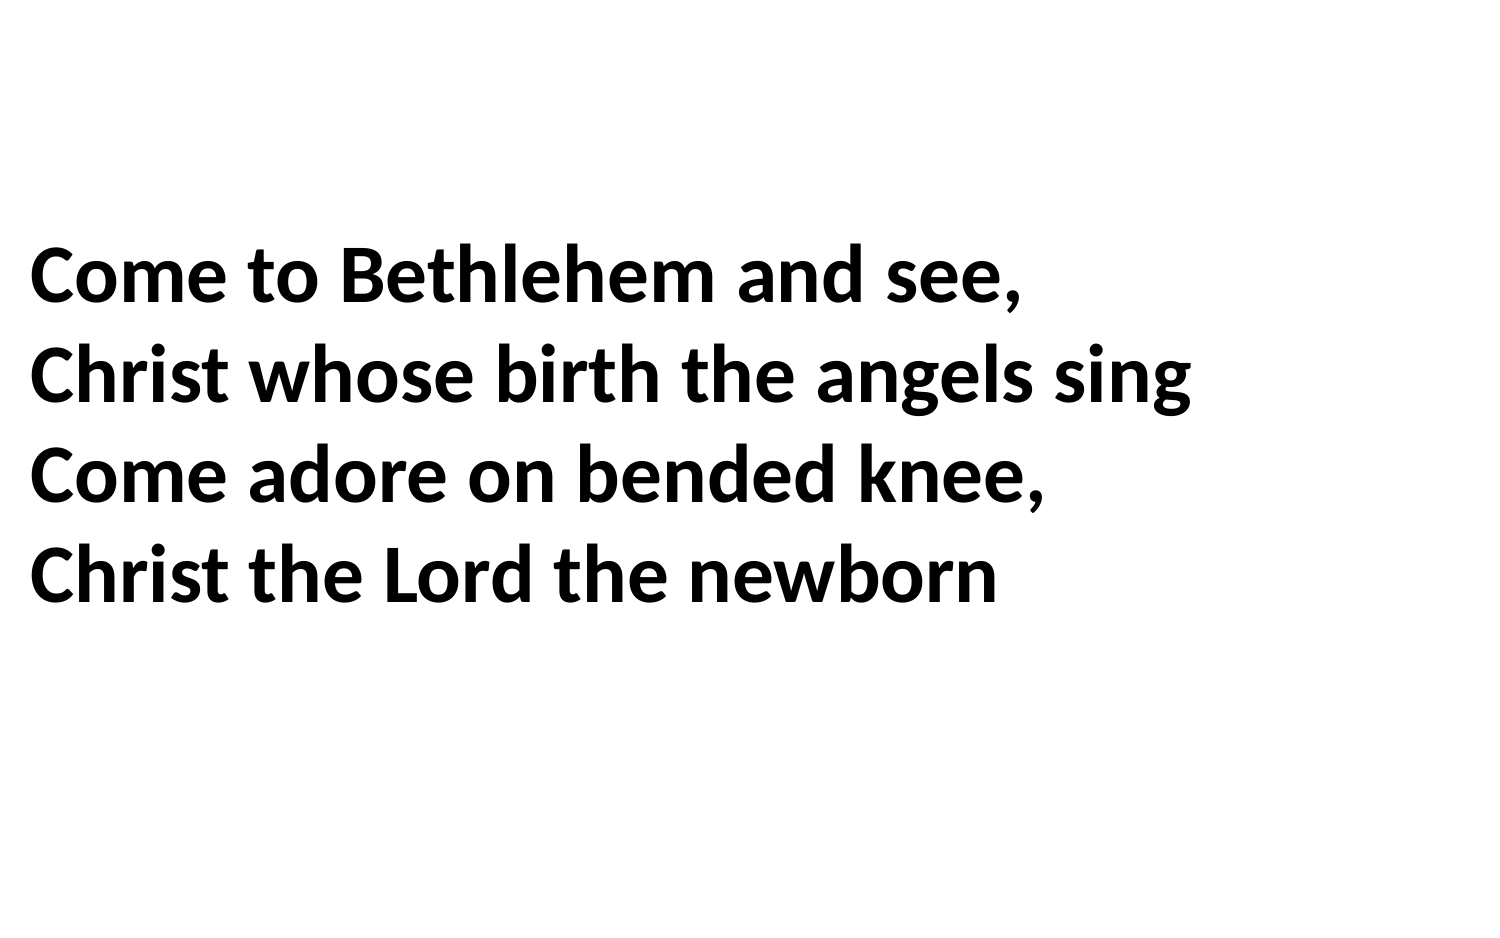

Come to Bethlehem and see,
Christ whose birth the angels sing
Come adore on bended knee,
Christ the Lord the newborn